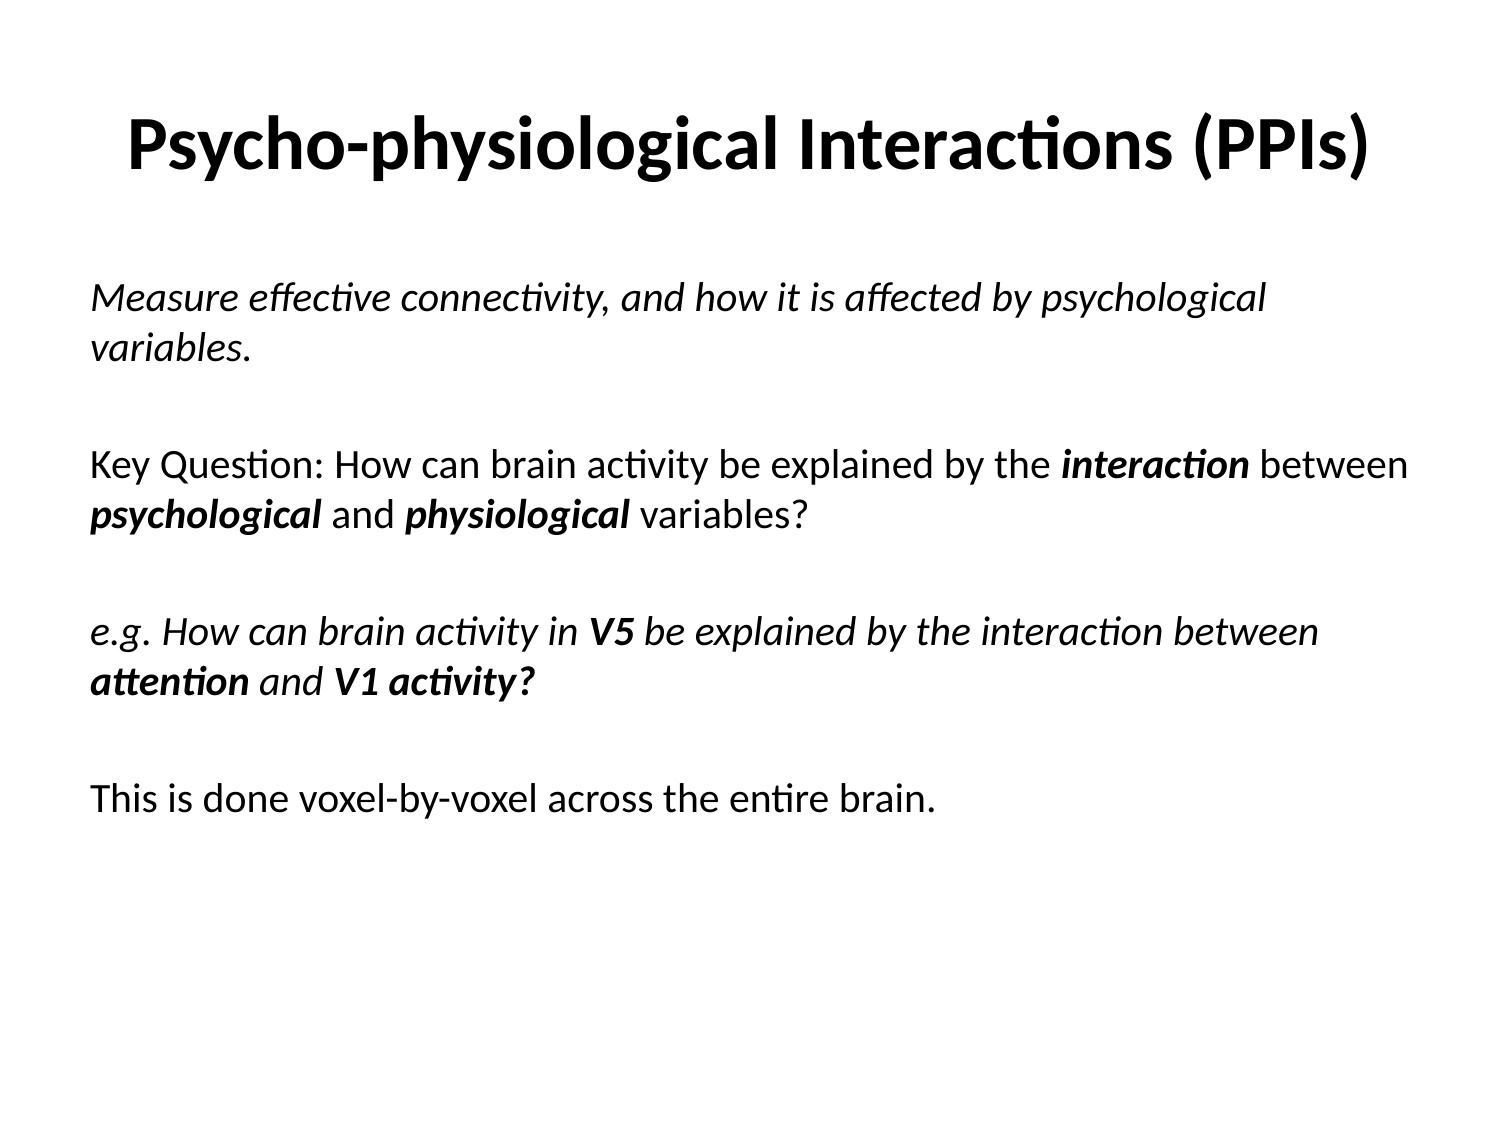

# Psycho-physiological Interactions (PPIs)
Measure effective connectivity, and how it is affected by psychological variables.

Key Question: How can brain activity be explained by the interaction between psychological and physiological variables?

e.g. How can brain activity in V5 be explained by the interaction between attention and V1 activity?

This is done voxel-by-voxel across the entire brain.